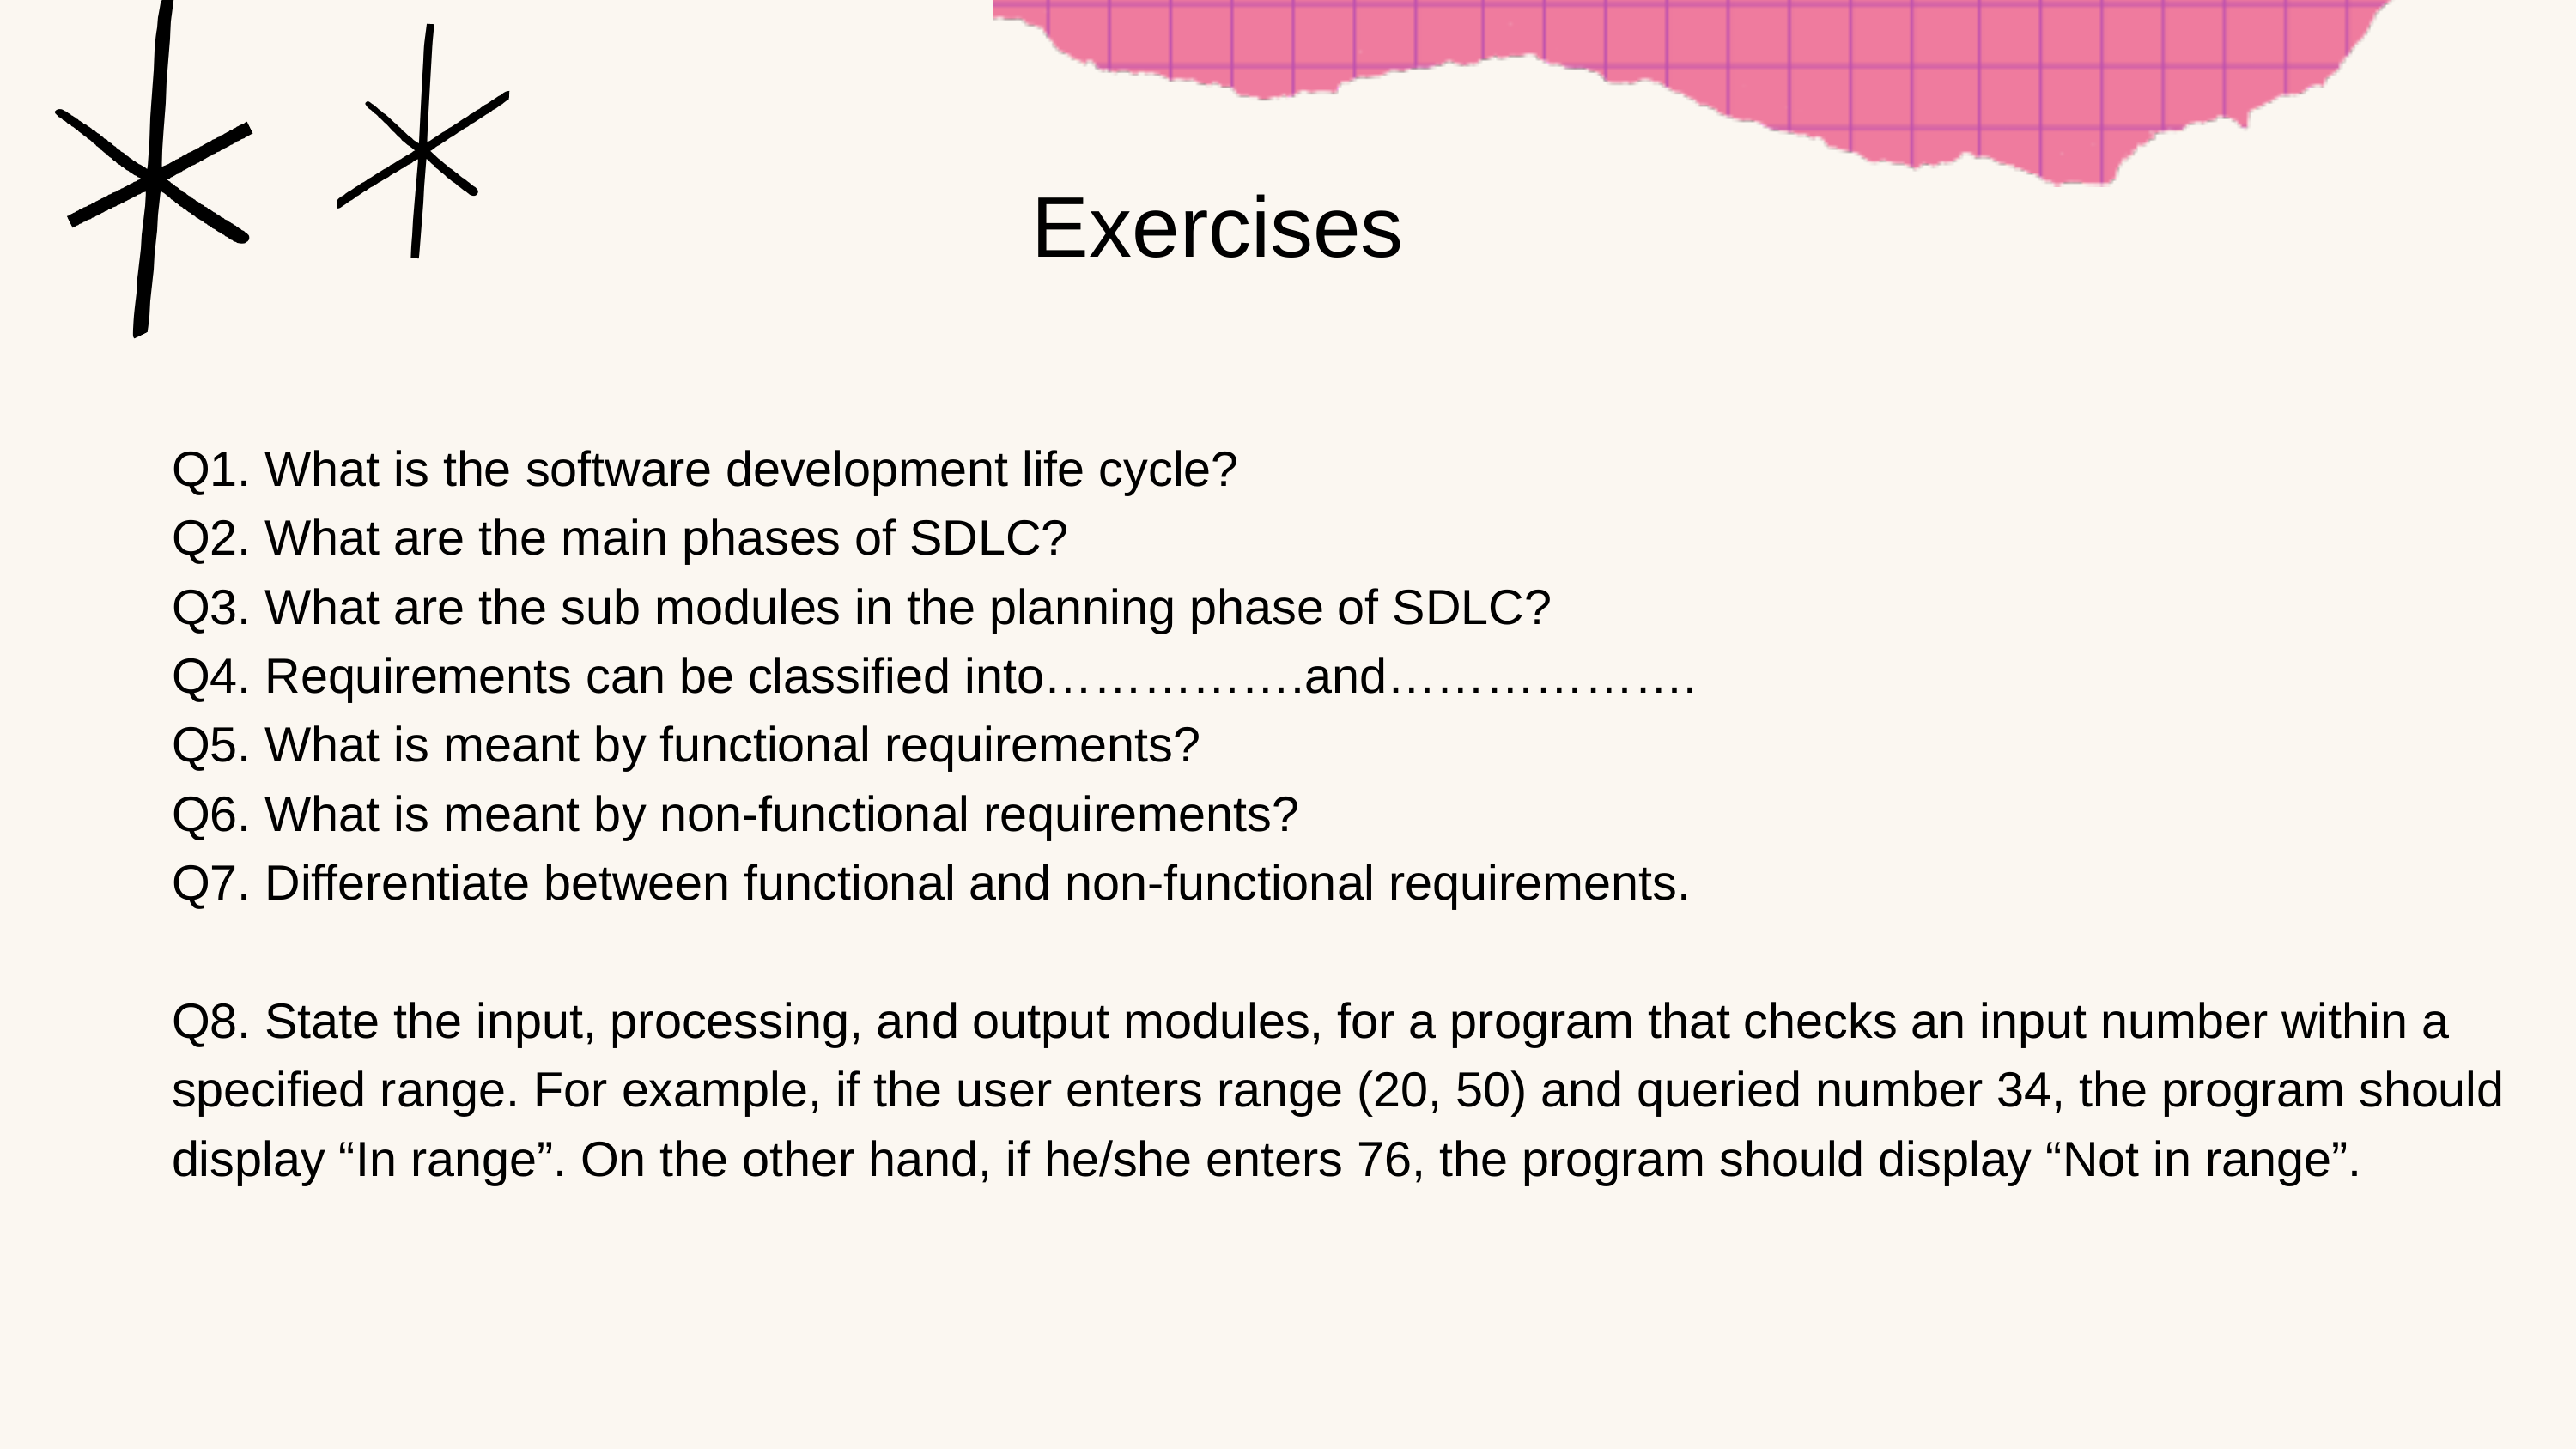

Exercises
Q1. What is the software development life cycle?
Q2. What are the main phases of SDLC?
Q3. What are the sub modules in the planning phase of SDLC?
Q4. Requirements can be classified into…………….and……………….
Q5. What is meant by functional requirements?
Q6. What is meant by non-functional requirements?
Q7. Differentiate between functional and non-functional requirements.

Q8. State the input, processing, and output modules, for a program that checks an input number within a specified range. For example, if the user enters range (20, 50) and queried number 34, the program should display “In range”. On the other hand, if he/she enters 76, the program should display “Not in range”.